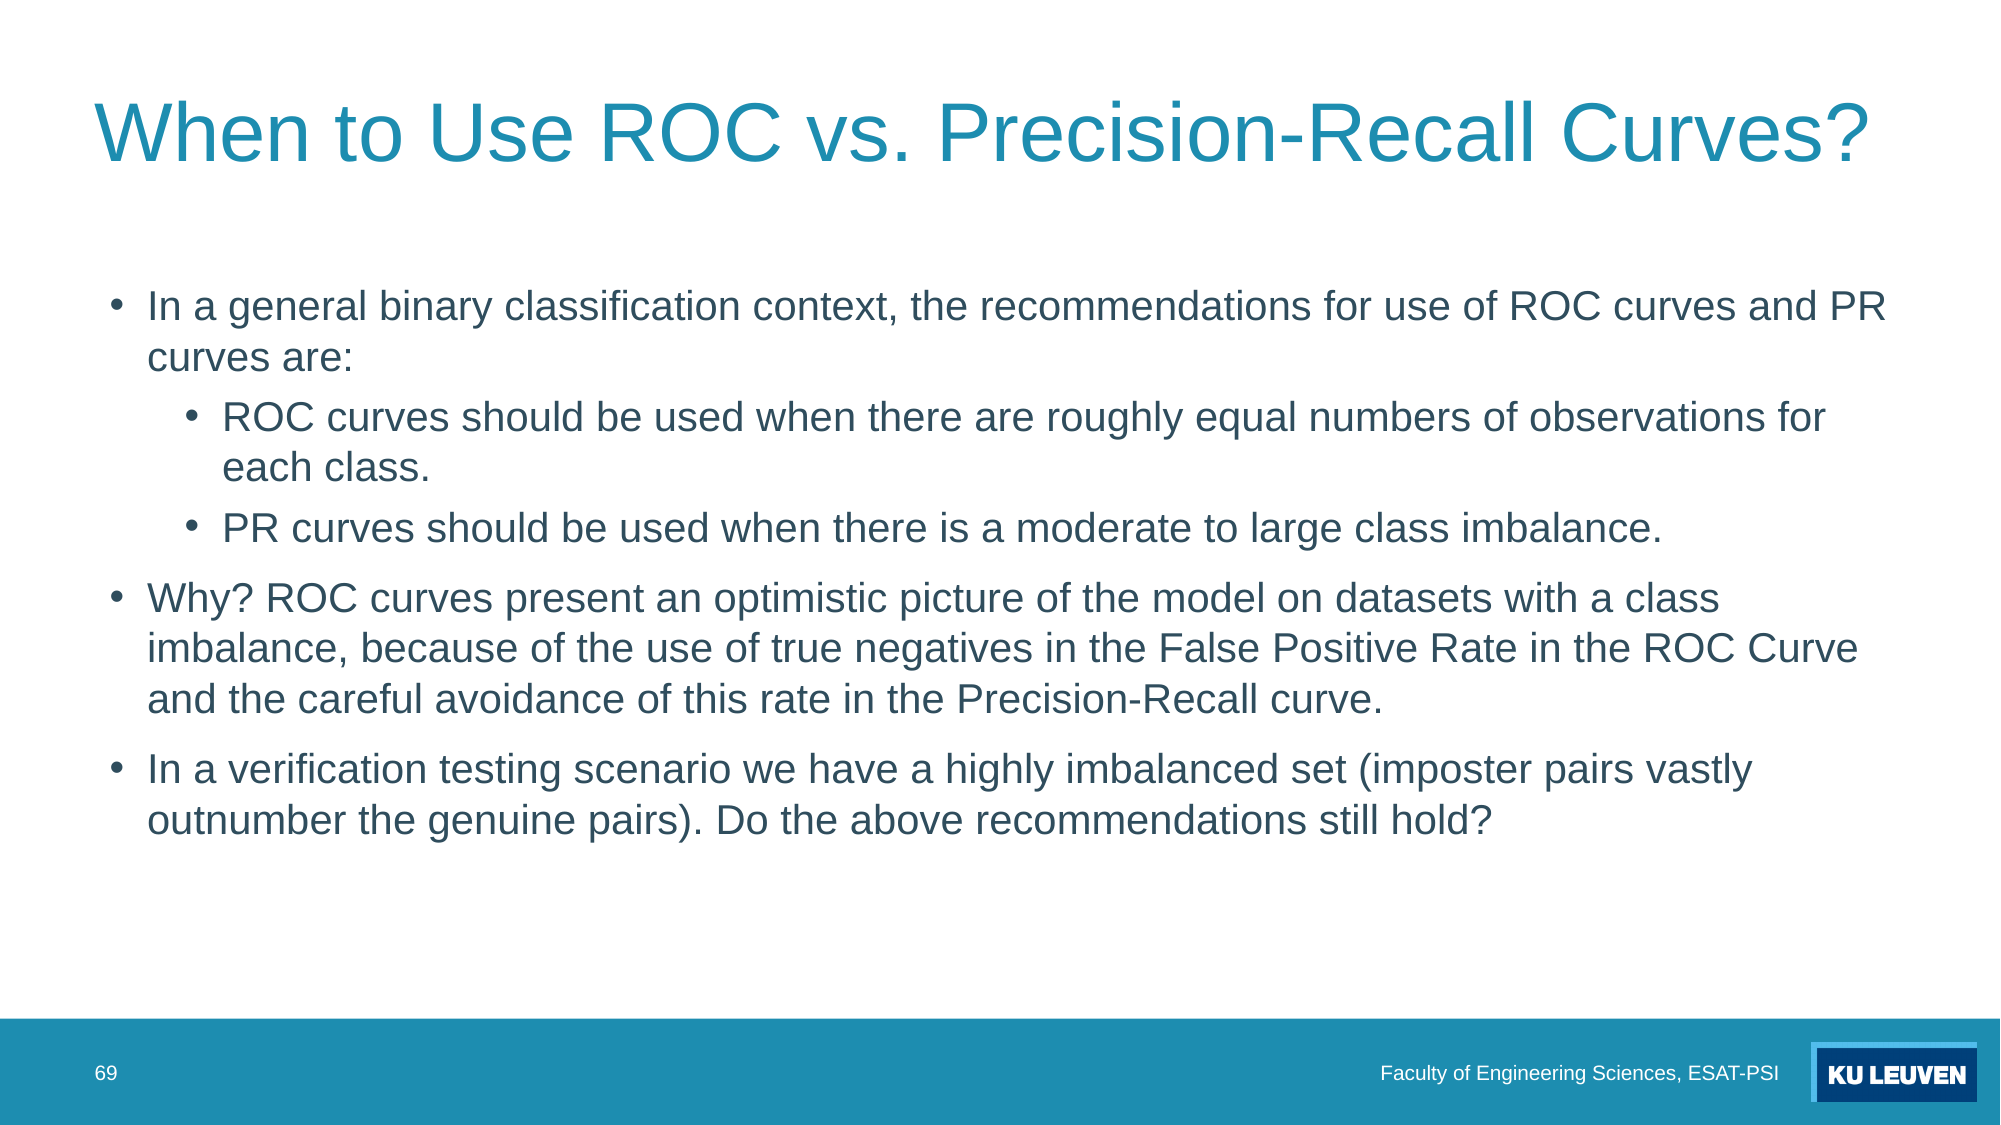

# When to Use ROC vs. Precision-Recall Curves?
In a general binary classification context, the recommendations for use of ROC curves and PR curves are:
ROC curves should be used when there are roughly equal numbers of observations for each class.
PR curves should be used when there is a moderate to large class imbalance.
Why? ROC curves present an optimistic picture of the model on datasets with a class imbalance, because of the use of true negatives in the False Positive Rate in the ROC Curve and the careful avoidance of this rate in the Precision-Recall curve.
In a verification testing scenario we have a highly imbalanced set (imposter pairs vastly outnumber the genuine pairs). Do the above recommendations still hold?

69
Faculty of Engineering Sciences, ESAT-PSI